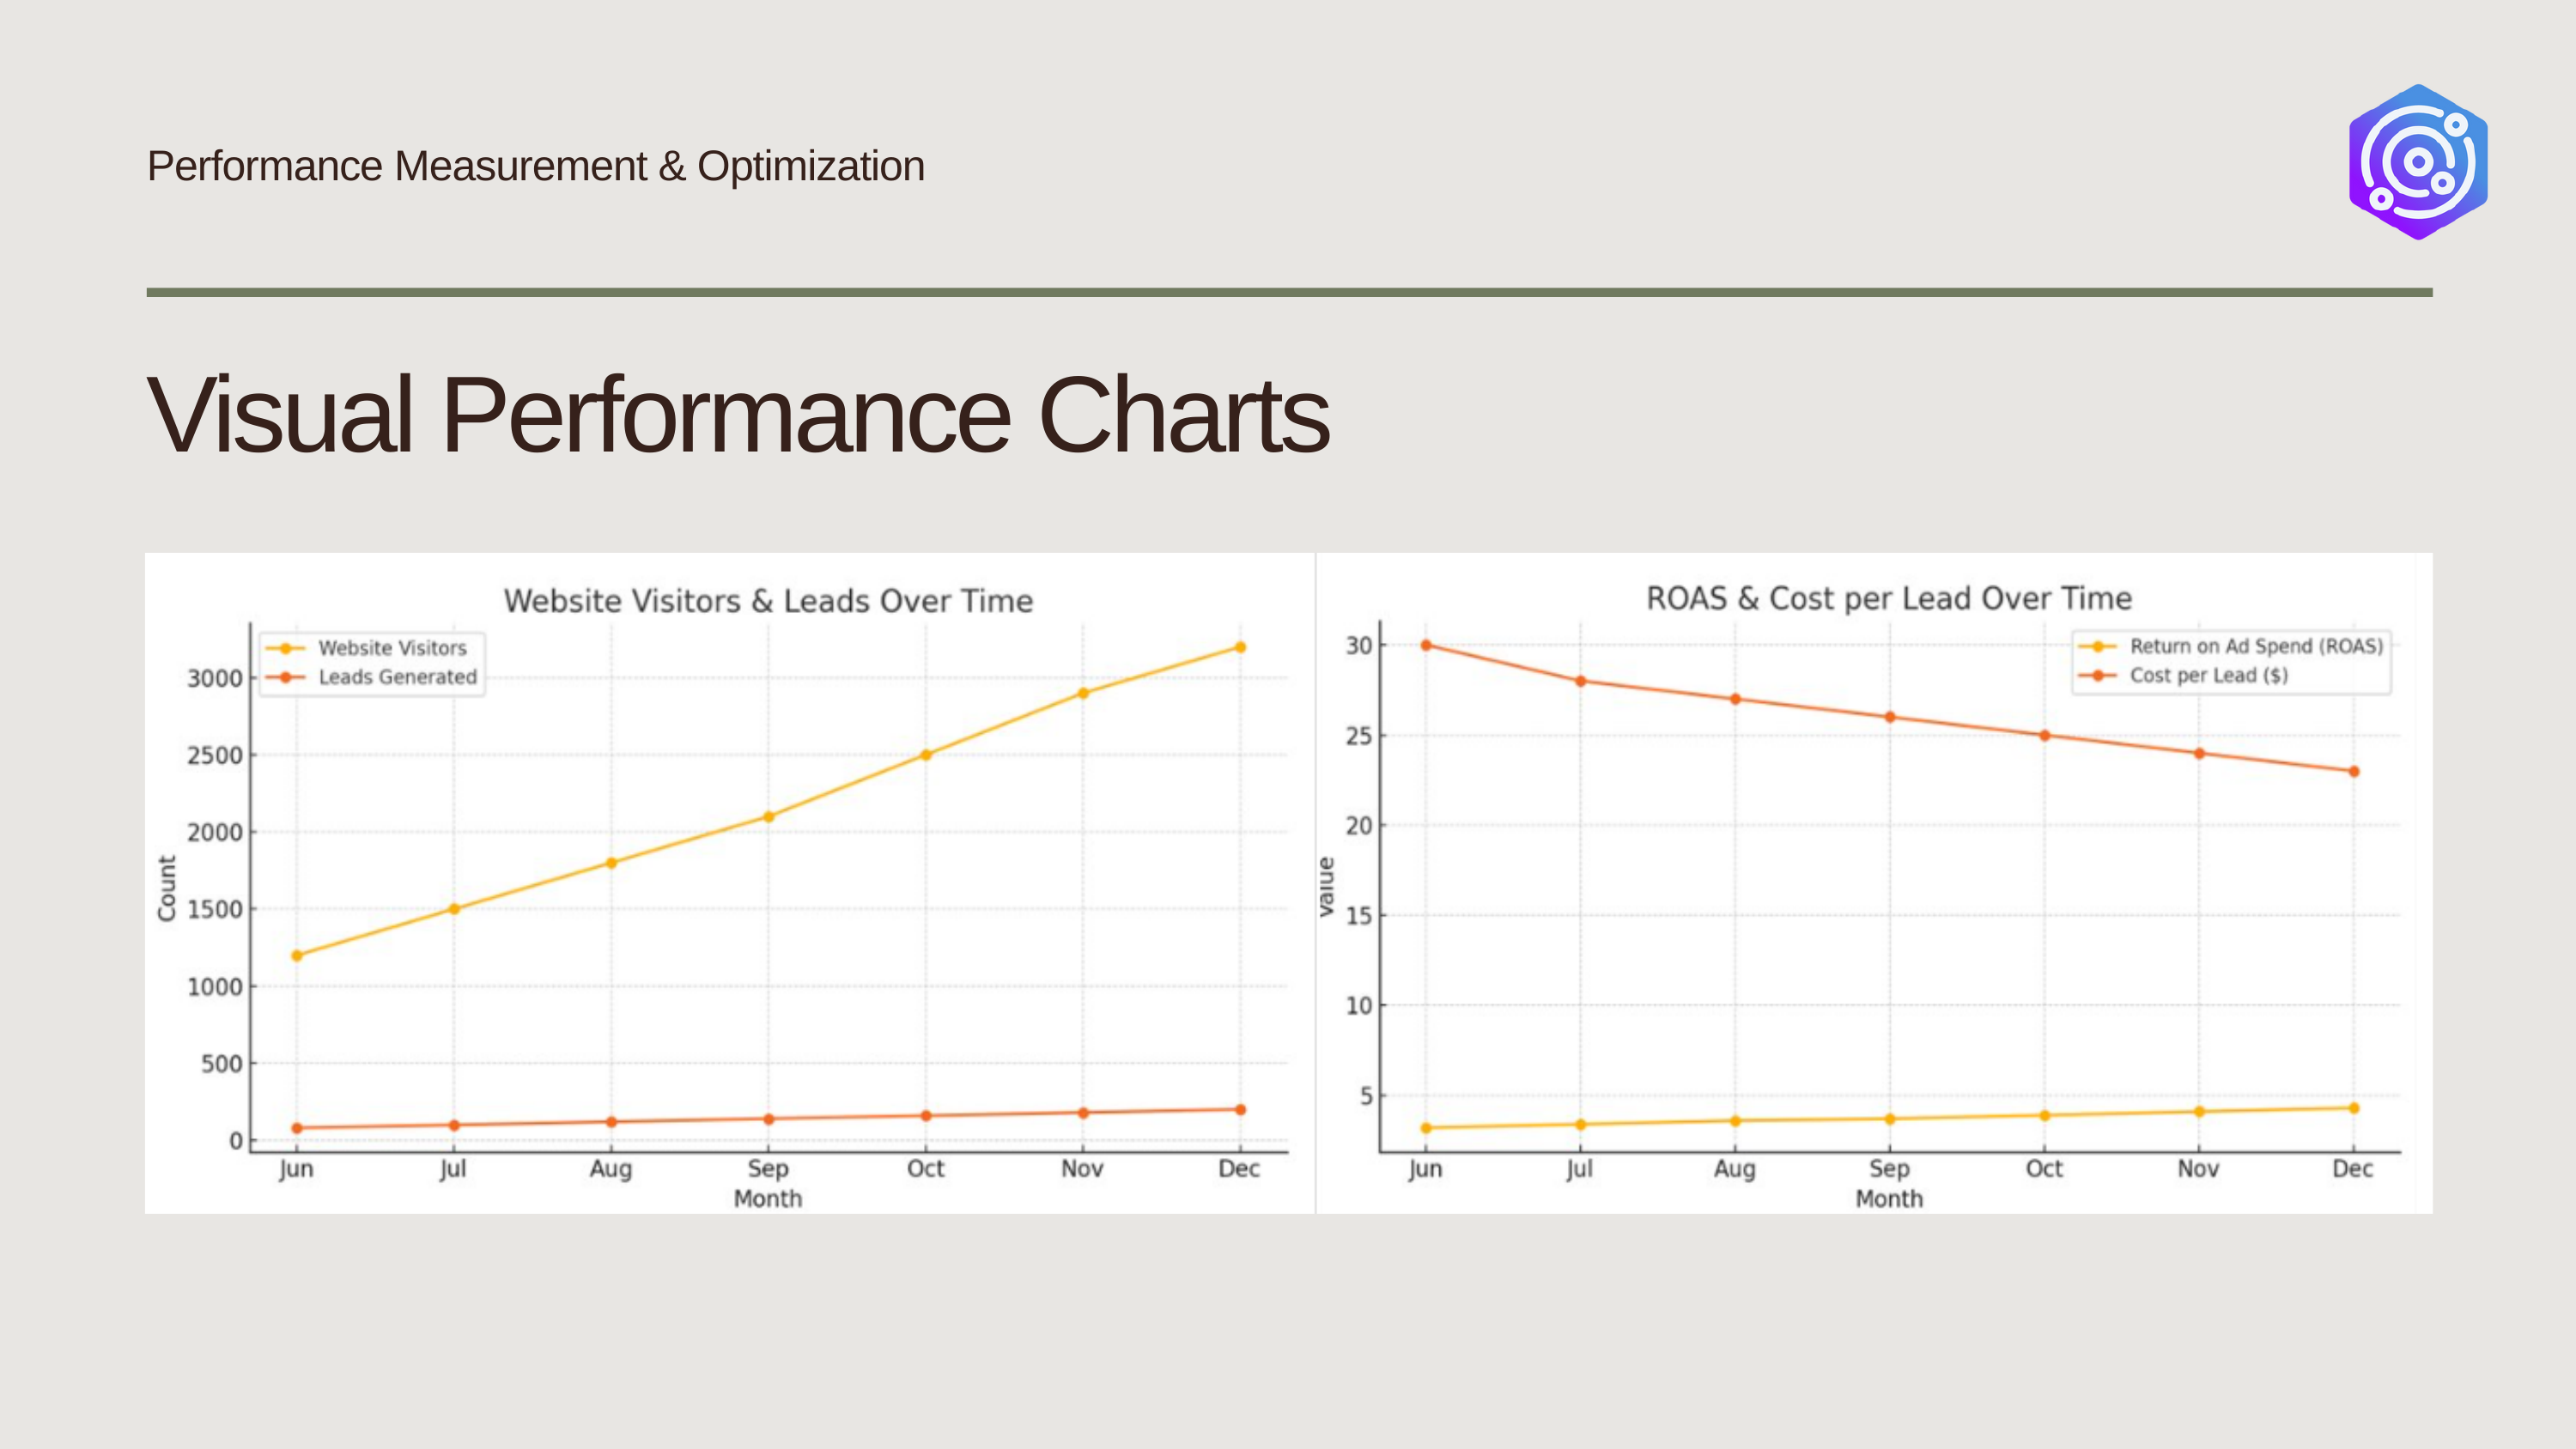

Performance Measurement & Optimization​

Visual Performance Charts​